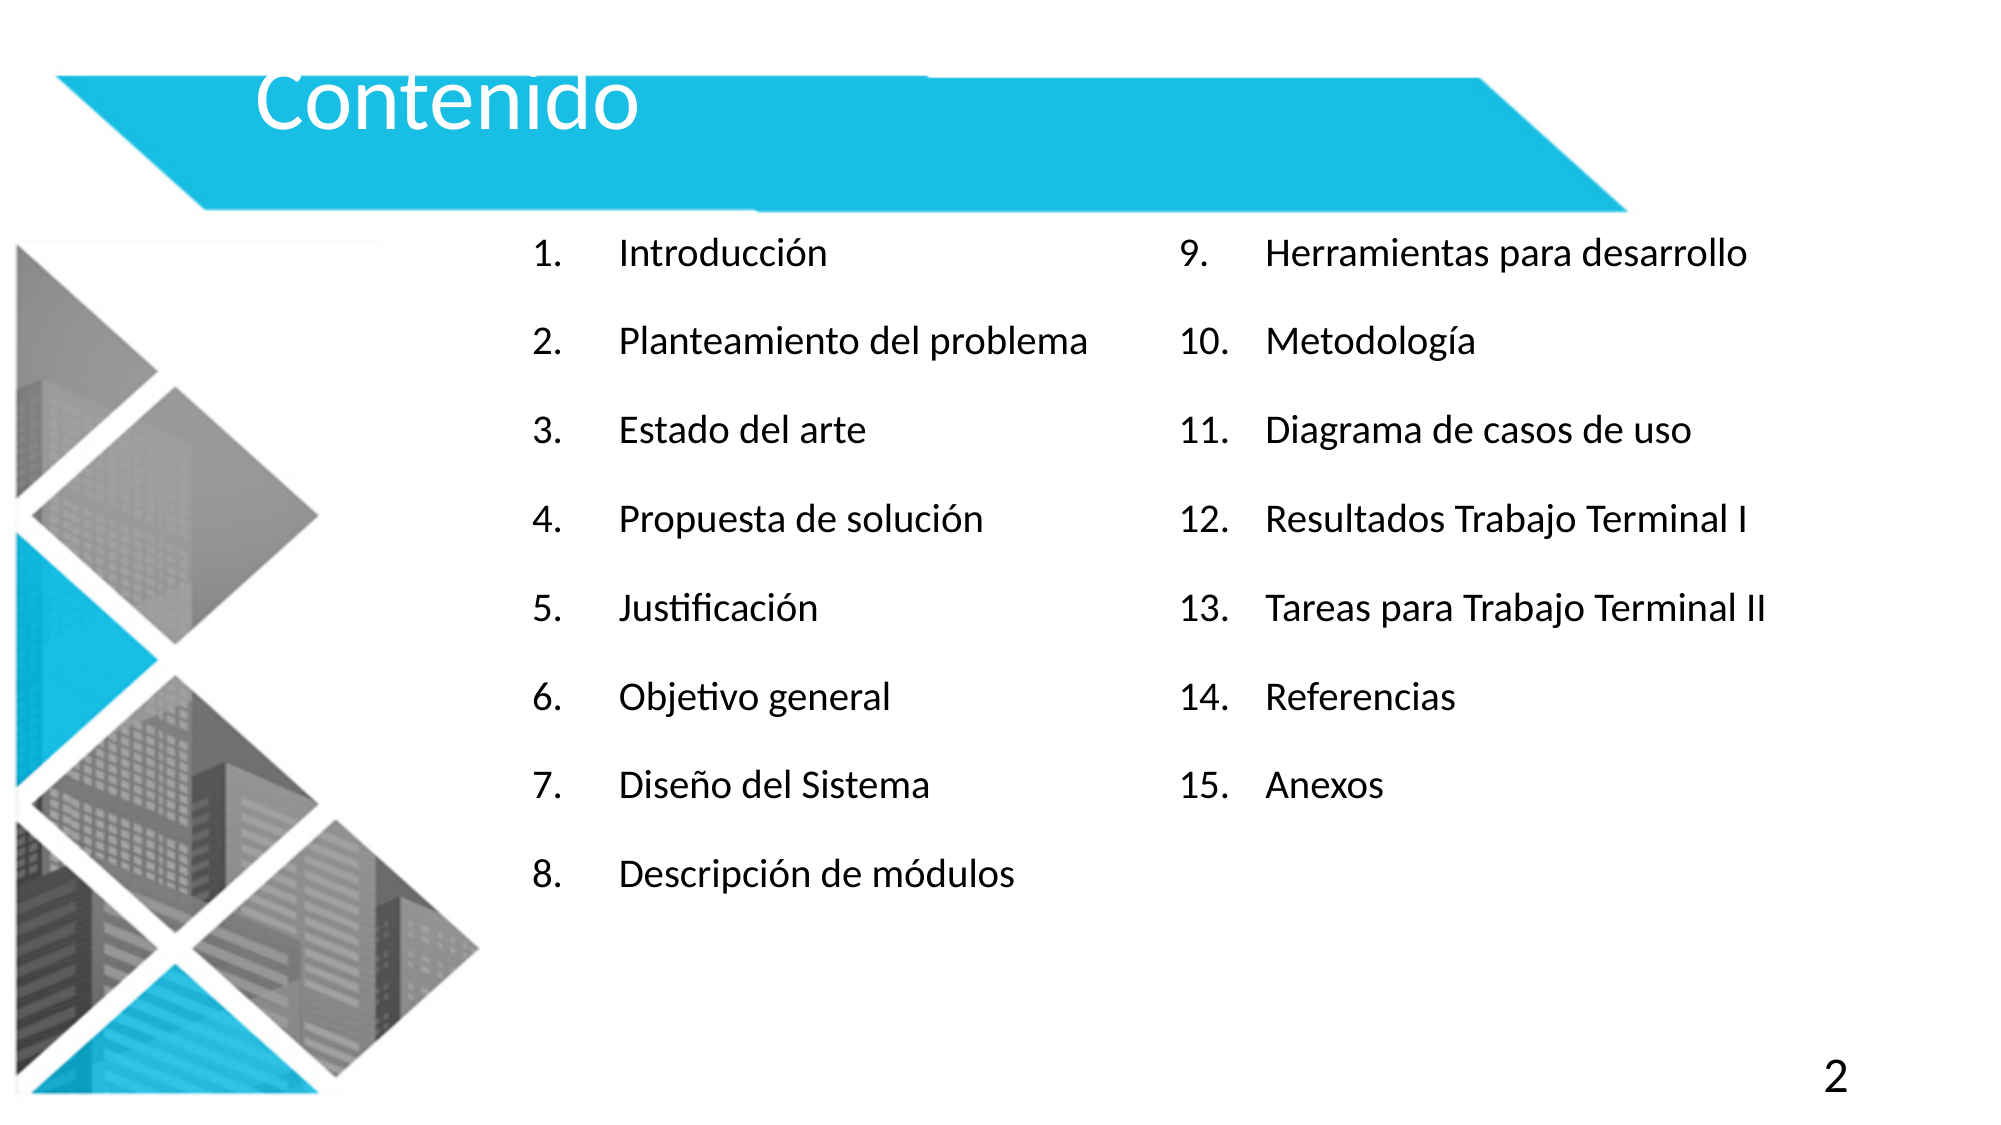

# Contenido
Introducción

Planteamiento del problema

Estado del arte

Propuesta de solución

Justificación

Objetivo general

Diseño del Sistema

Descripción de módulos
Herramientas para desarrollo

Metodología

Diagrama de casos de uso

Resultados Trabajo Terminal I

Tareas para Trabajo Terminal II

Referencias

Anexos

2